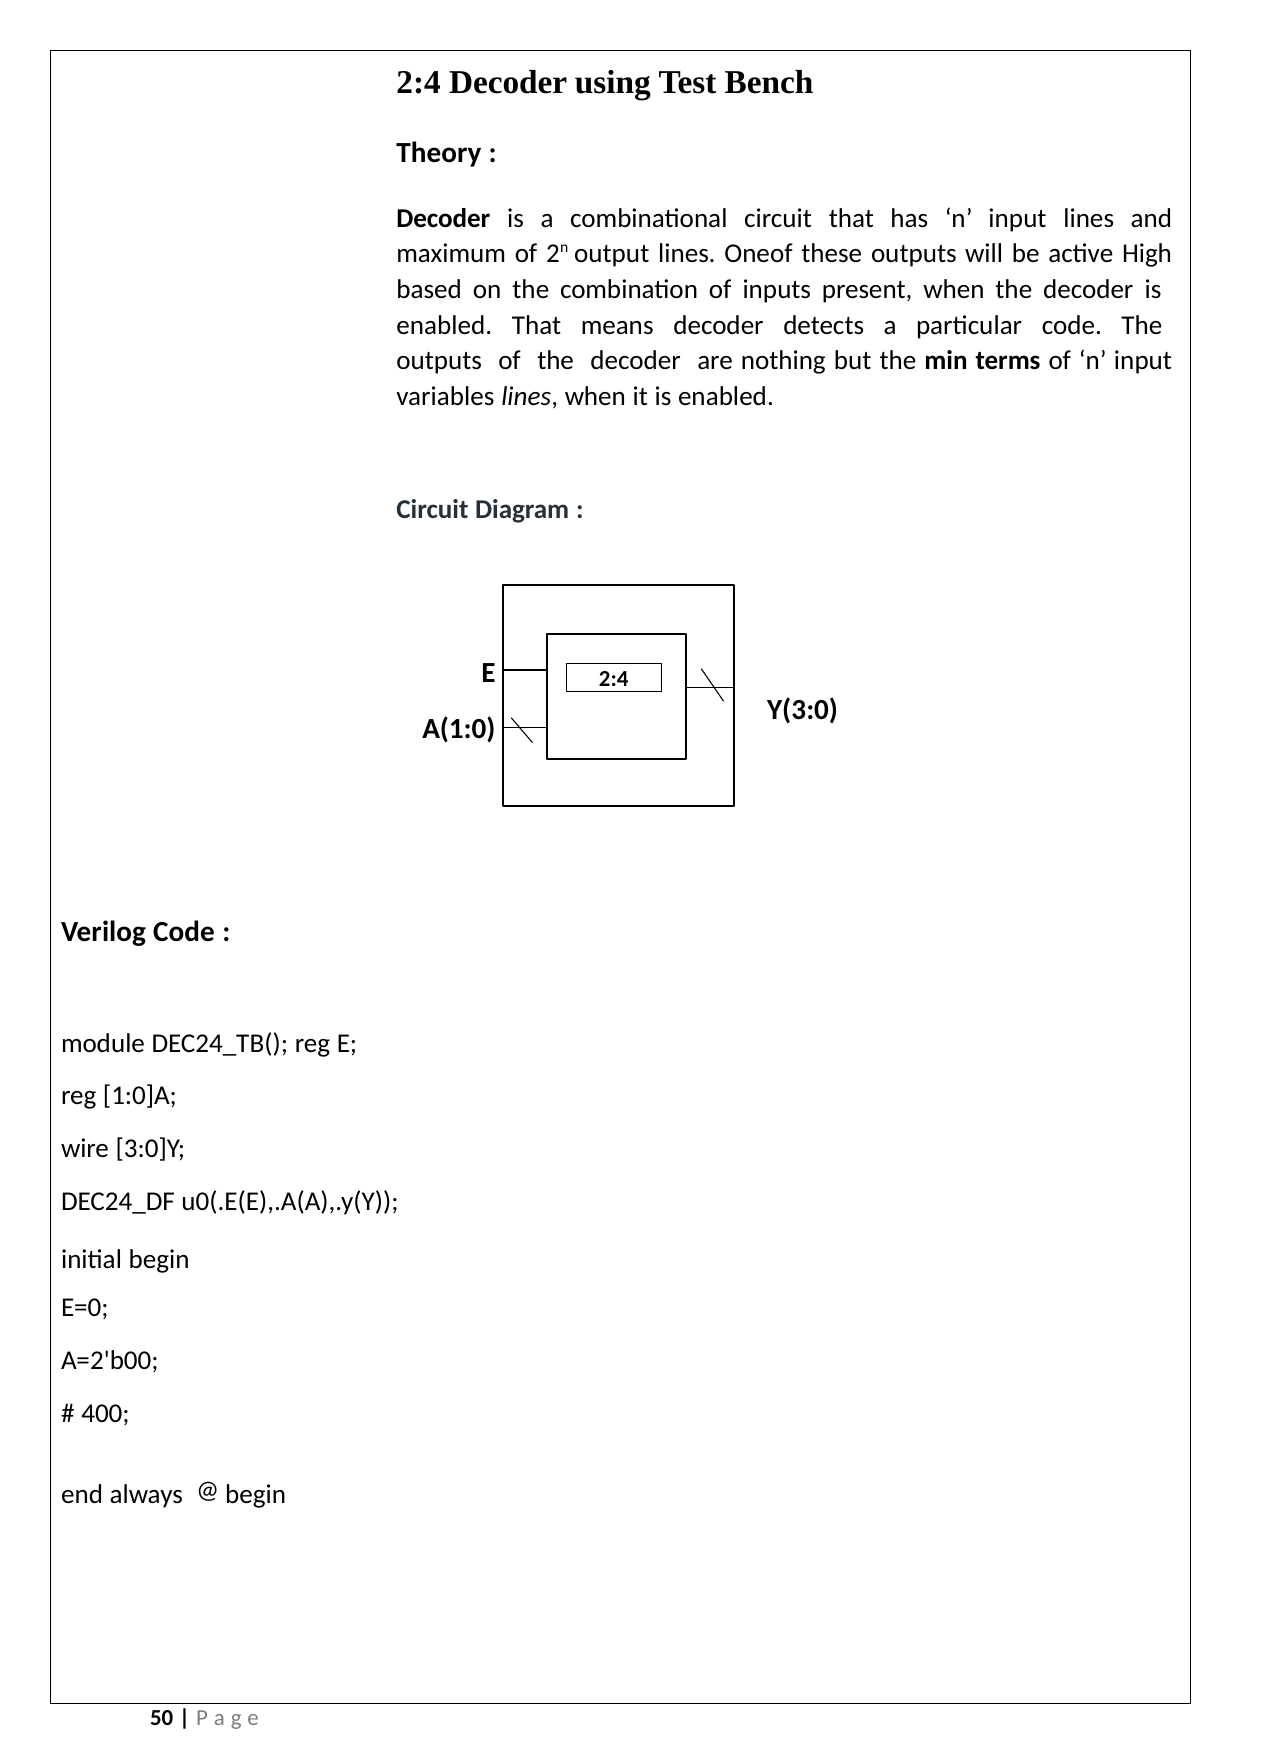

2:4 Decoder using Test Bench

Theory :

Decoder is a combinational circuit that has ‘n’ input lines and maximum of 2n output lines. Oneof these outputs will be active High based on the combination of inputs present, when the decoder is  enabled.  That  means  decoder  detects  a  particular  code.  The  outputs  of  the  decoder  are nothing but the min terms of ‘n’ input variables lines, when it is enabled.

Circuit Diagram :

E A(1:0)

2:4

Y(3:0)

Verilog Code :

module DEC24_TB(); reg E;
reg [1:0]A;
wire [3:0]Y;
DEC24_DF u0(.E(E),.A(A),.y(Y));
initial begin
E=0;
A=2'b00;
# 400;
end always  @ begin

50 | P a g e